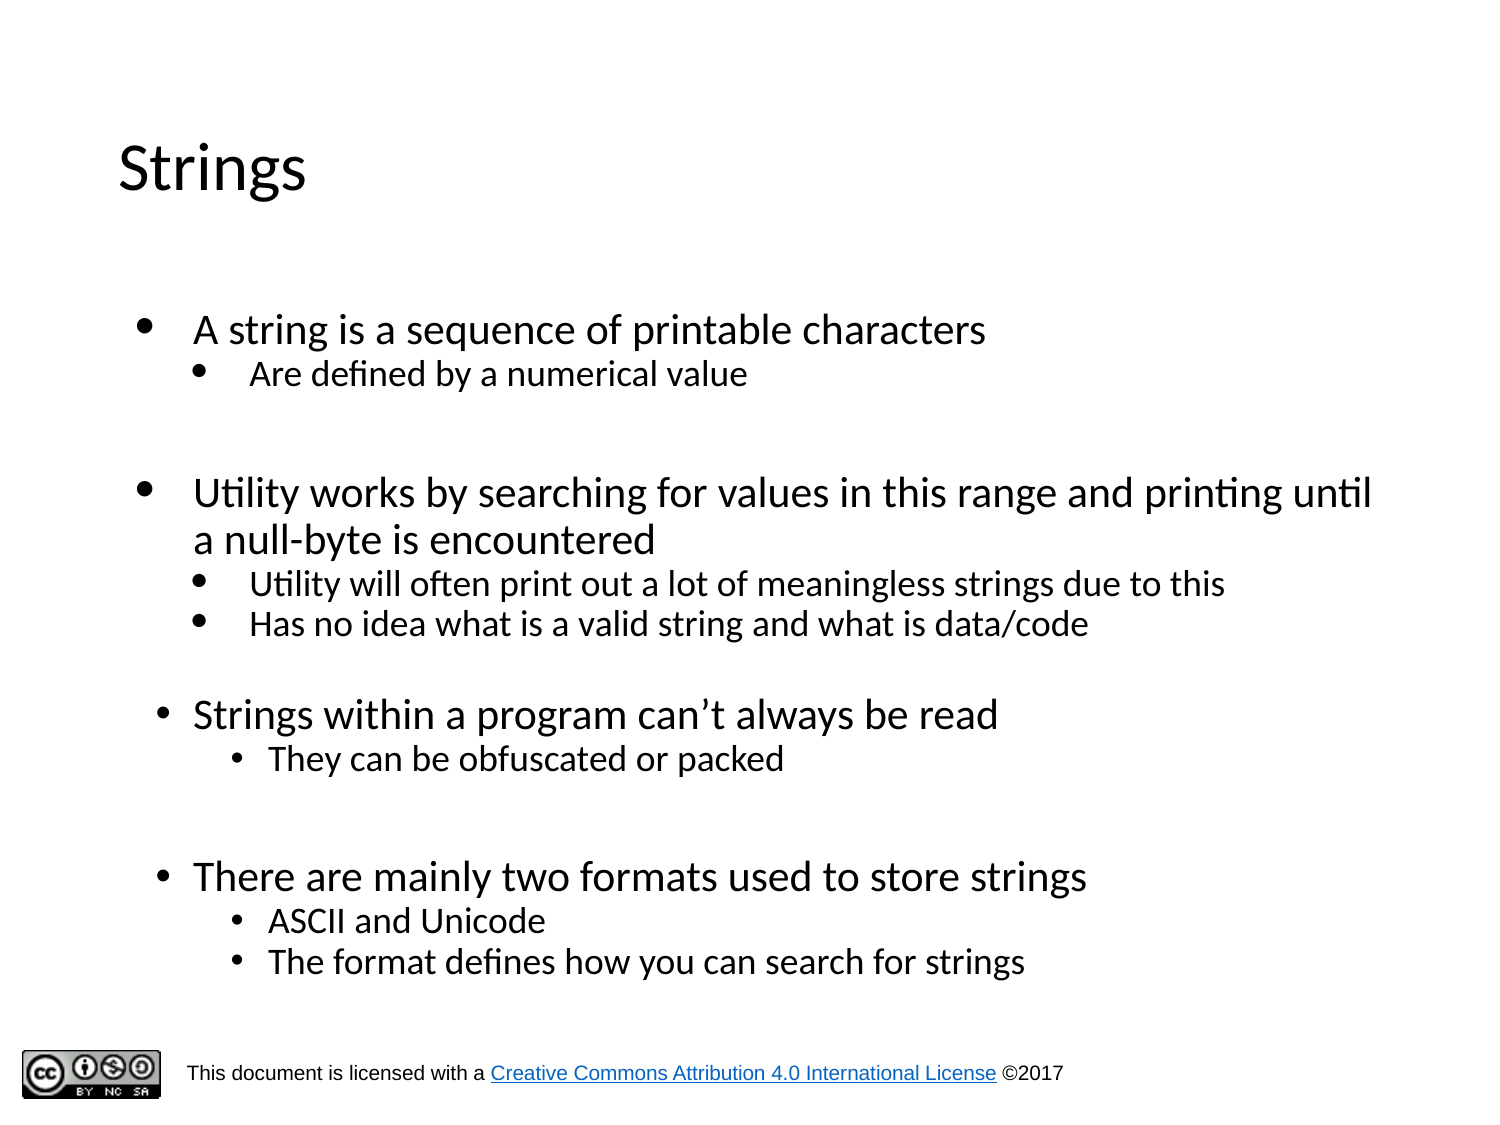

# Strings
A string is a sequence of printable characters
Are defined by a numerical value

Utility works by searching for values in this range and printing until a null-byte is encountered
Utility will often print out a lot of meaningless strings due to this
Has no idea what is a valid string and what is data/code

Strings within a program can’t always be read
They can be obfuscated or packed

There are mainly two formats used to store strings
ASCII and Unicode
The format defines how you can search for strings